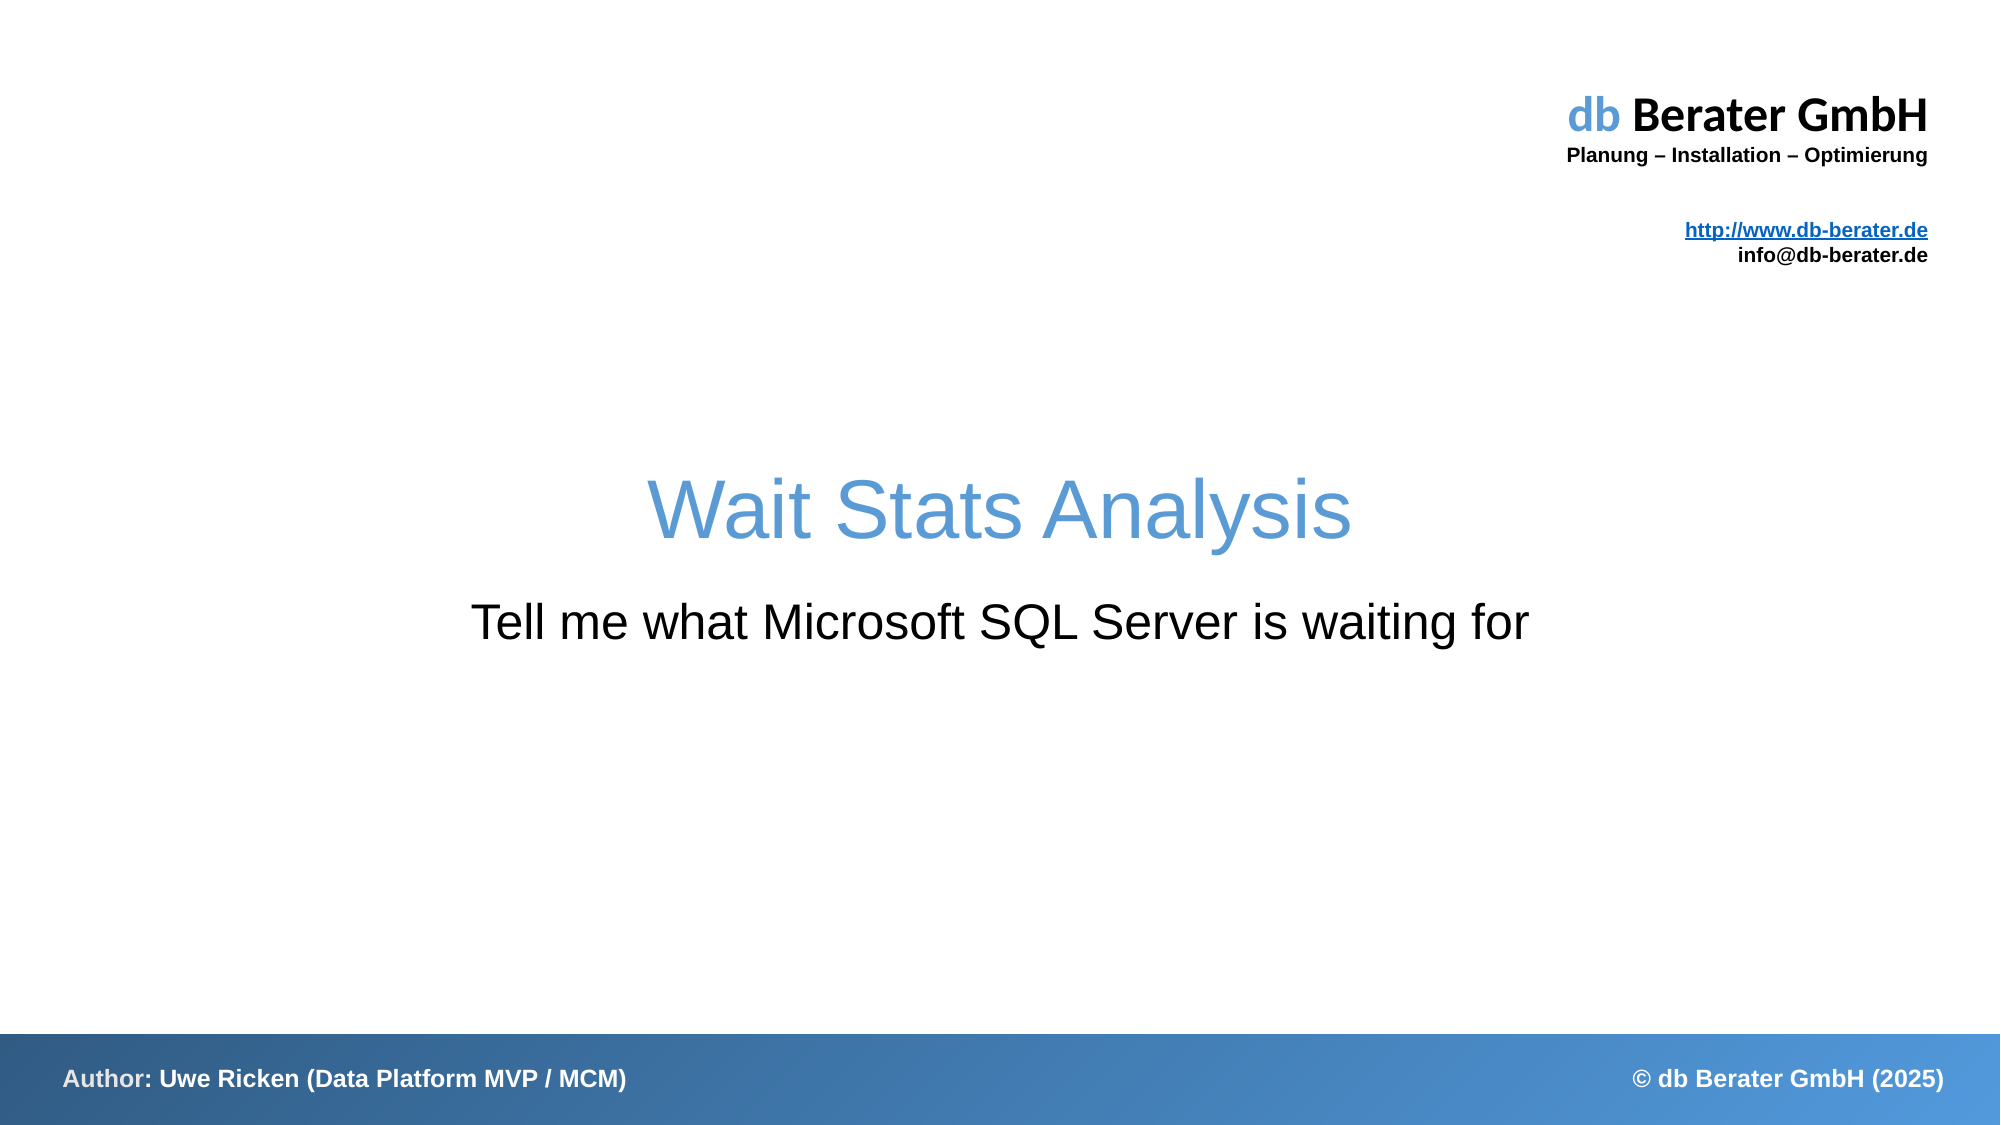

# Wait Stats Analysis
Tell me what Microsoft SQL Server is waiting for